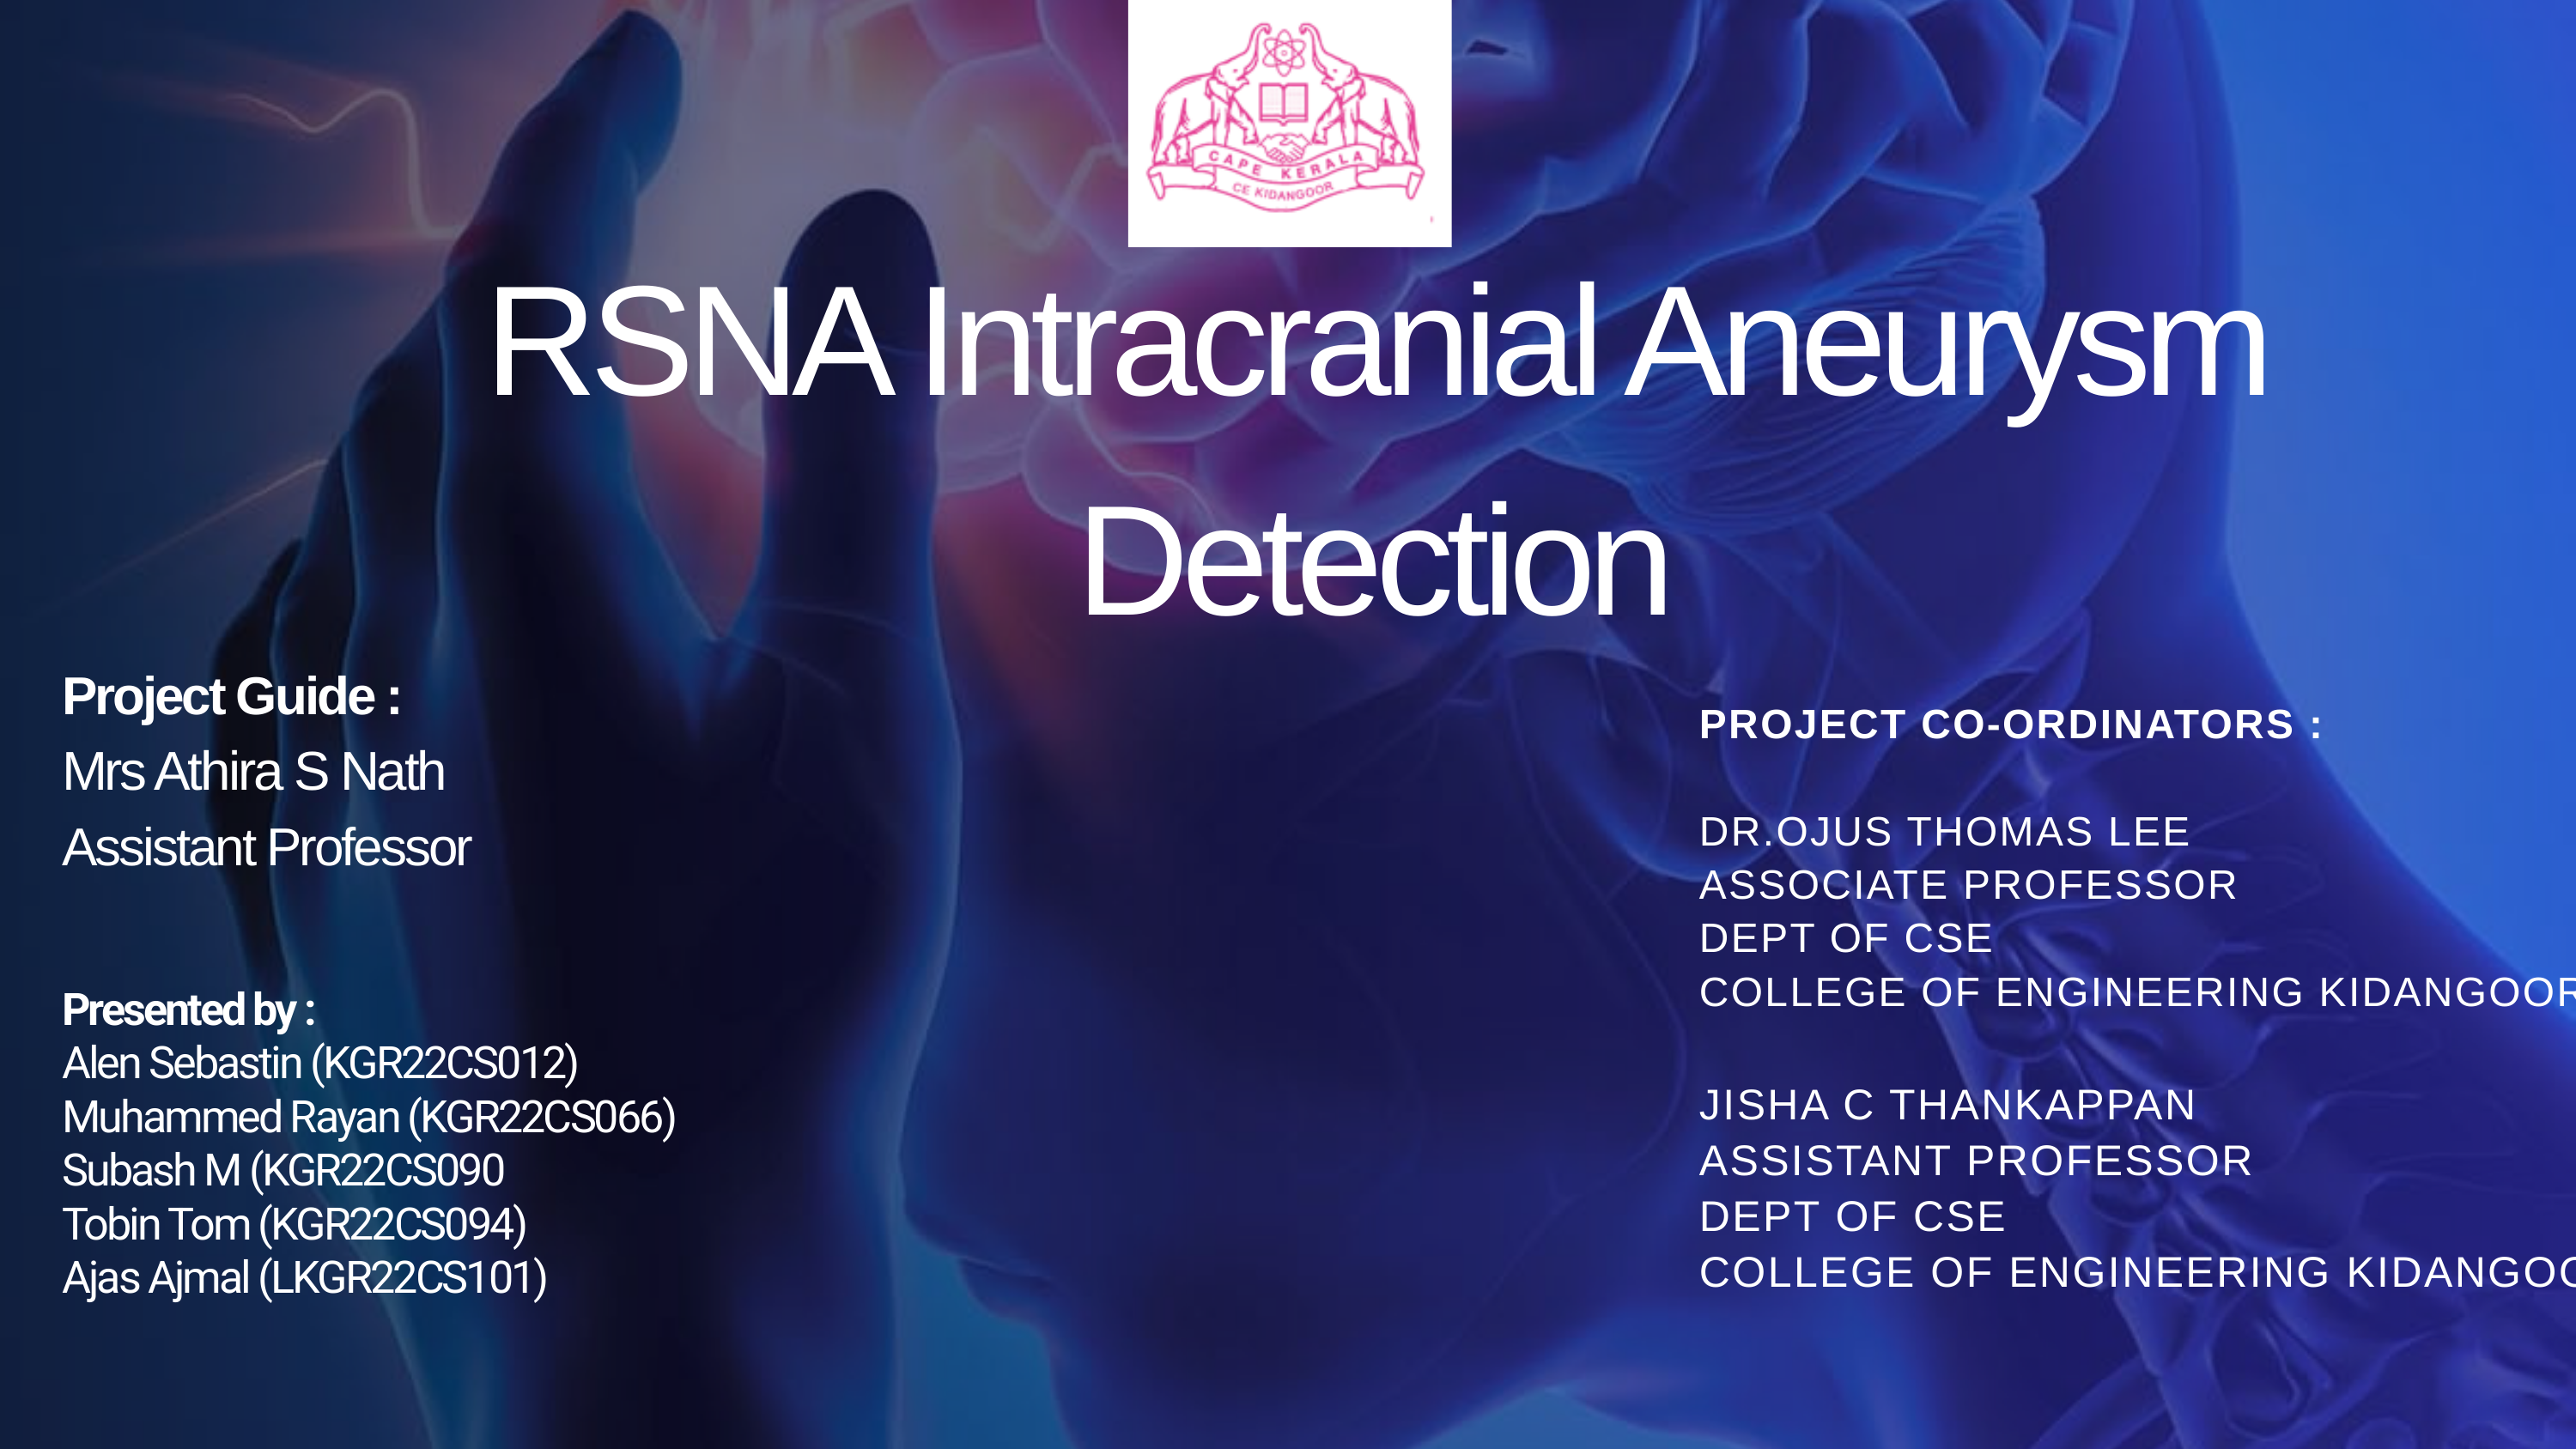

RSNA Intracranial Aneurysm Detection

Project Guide :
Mrs Athira S Nath
Assistant Professor

PROJECT CO-ORDINATORS :

DR.OJUS THOMAS LEE
ASSOCIATE PROFESSOR
DEPT OF CSE
COLLEGE OF ENGINEERING KIDANGOOR

JISHA C THANKAPPAN
ASSISTANT PROFESSOR
DEPT OF CSE
COLLEGE OF ENGINEERING KIDANGOOR
Presented by :
Alen Sebastin (KGR22CS012)
Muhammed Rayan (KGR22CS066)
Subash M (KGR22CS090
Tobin Tom (KGR22CS094)
Ajas Ajmal (LKGR22CS101)